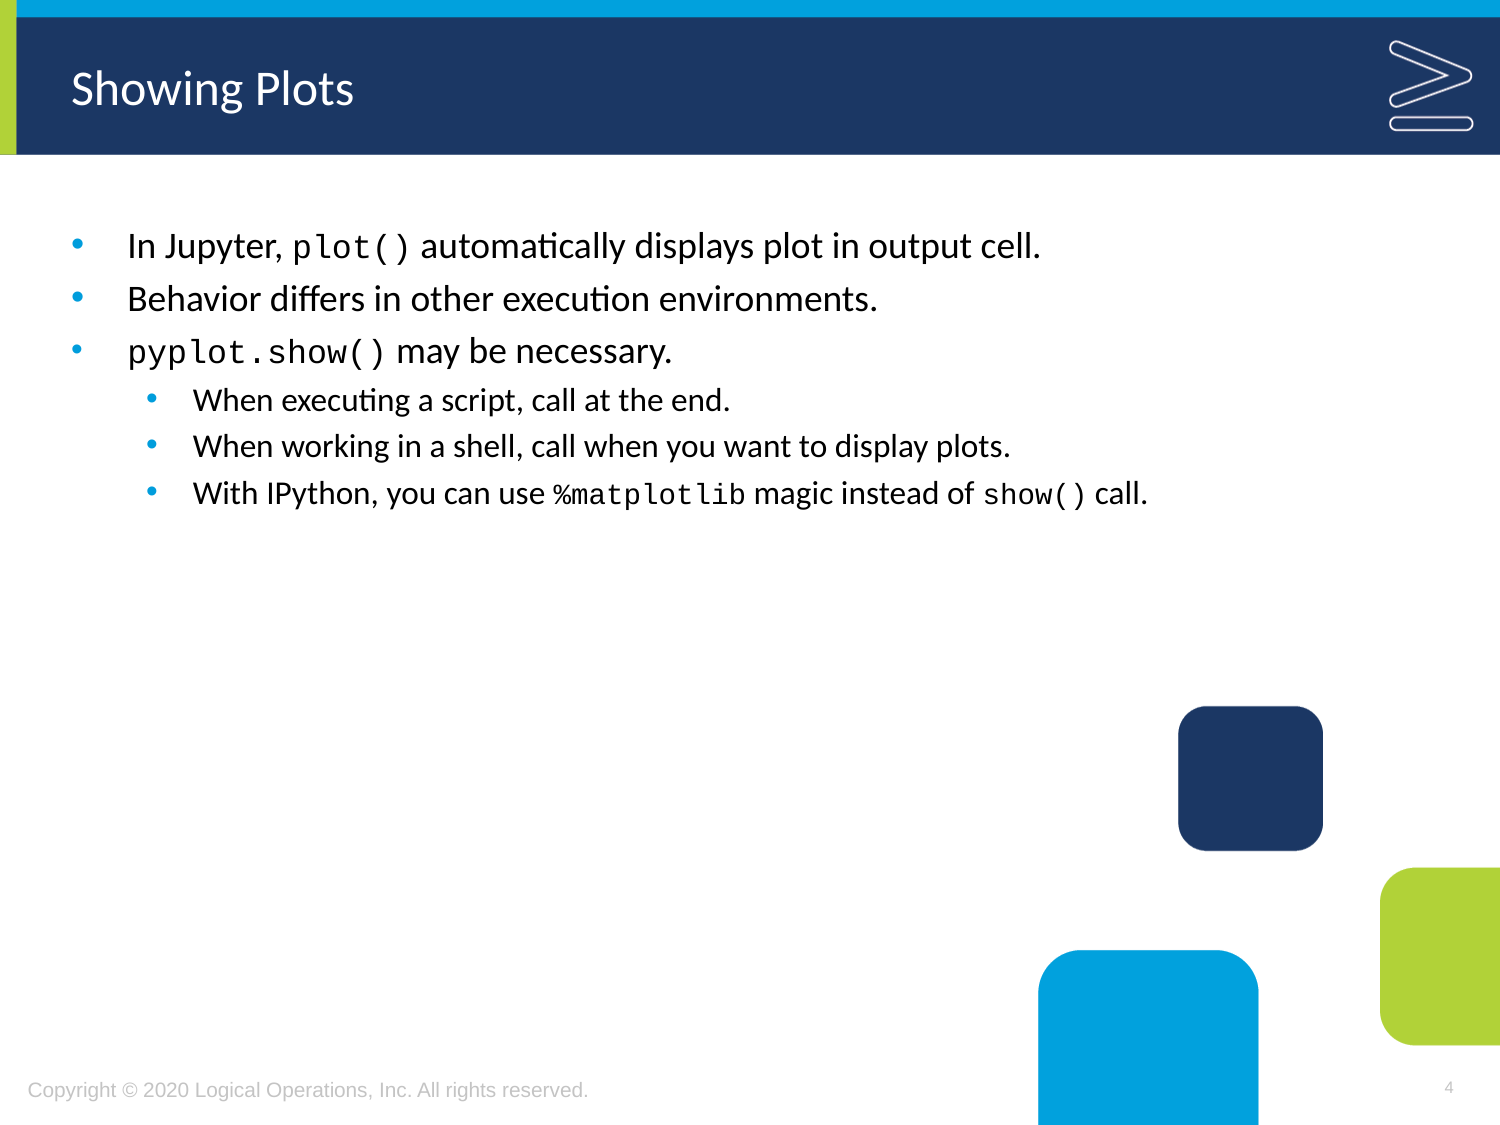

# Showing Plots
In Jupyter, plot() automatically displays plot in output cell.
Behavior differs in other execution environments.
pyplot.show() may be necessary.
When executing a script, call at the end.
When working in a shell, call when you want to display plots.
With IPython, you can use %matplotlib magic instead of show() call.
4